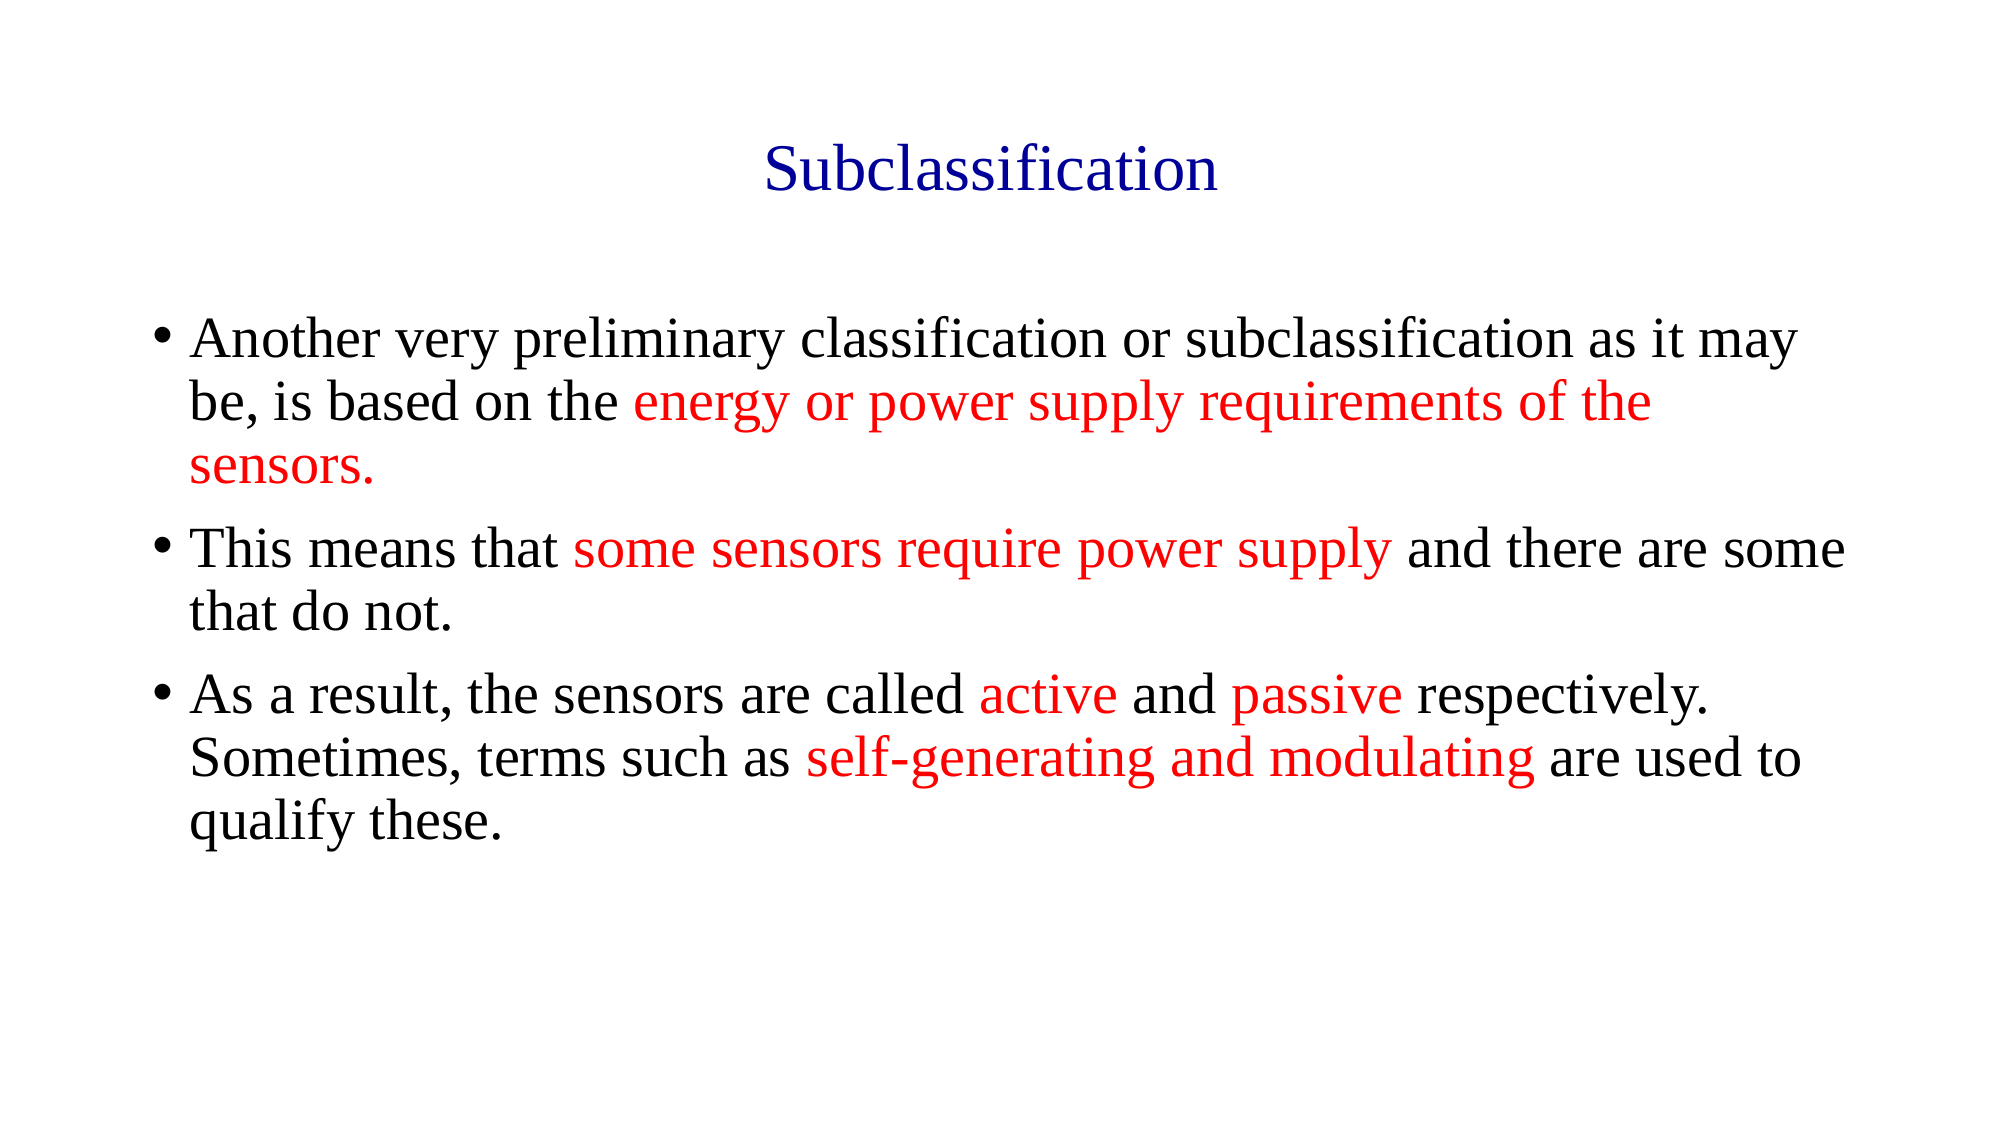

# Subclassification
Another very preliminary classification or subclassification as it may be, is based on the energy or power supply requirements of the sensors.
This means that some sensors require power supply and there are some that do not.
As a result, the sensors are called active and passive respectively. Sometimes, terms such as self-generating and modulating are used to qualify these.